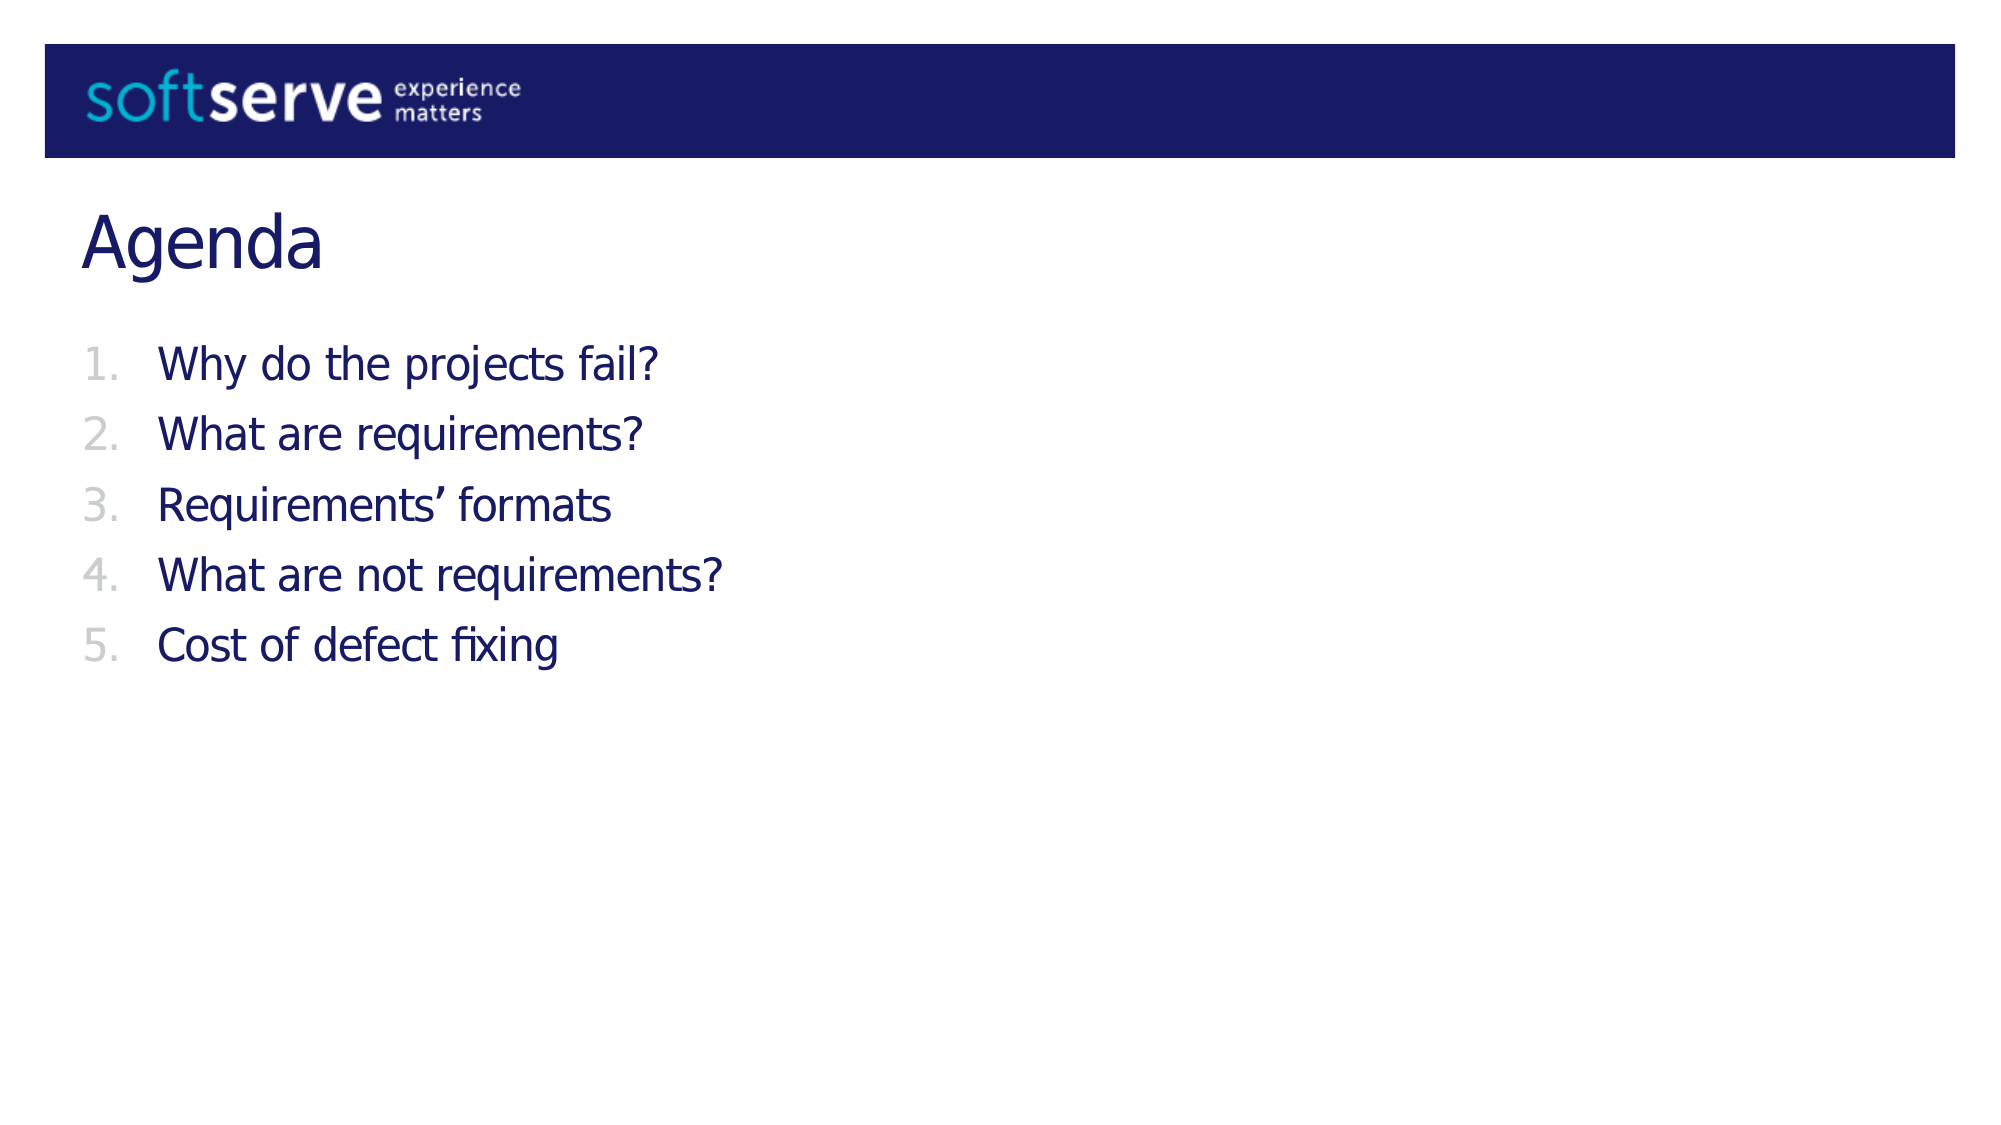

# Agenda
Why do the projects fail?
What are requirements?
Requirements’ formats
What are not requirements?
Cost of defect fixing